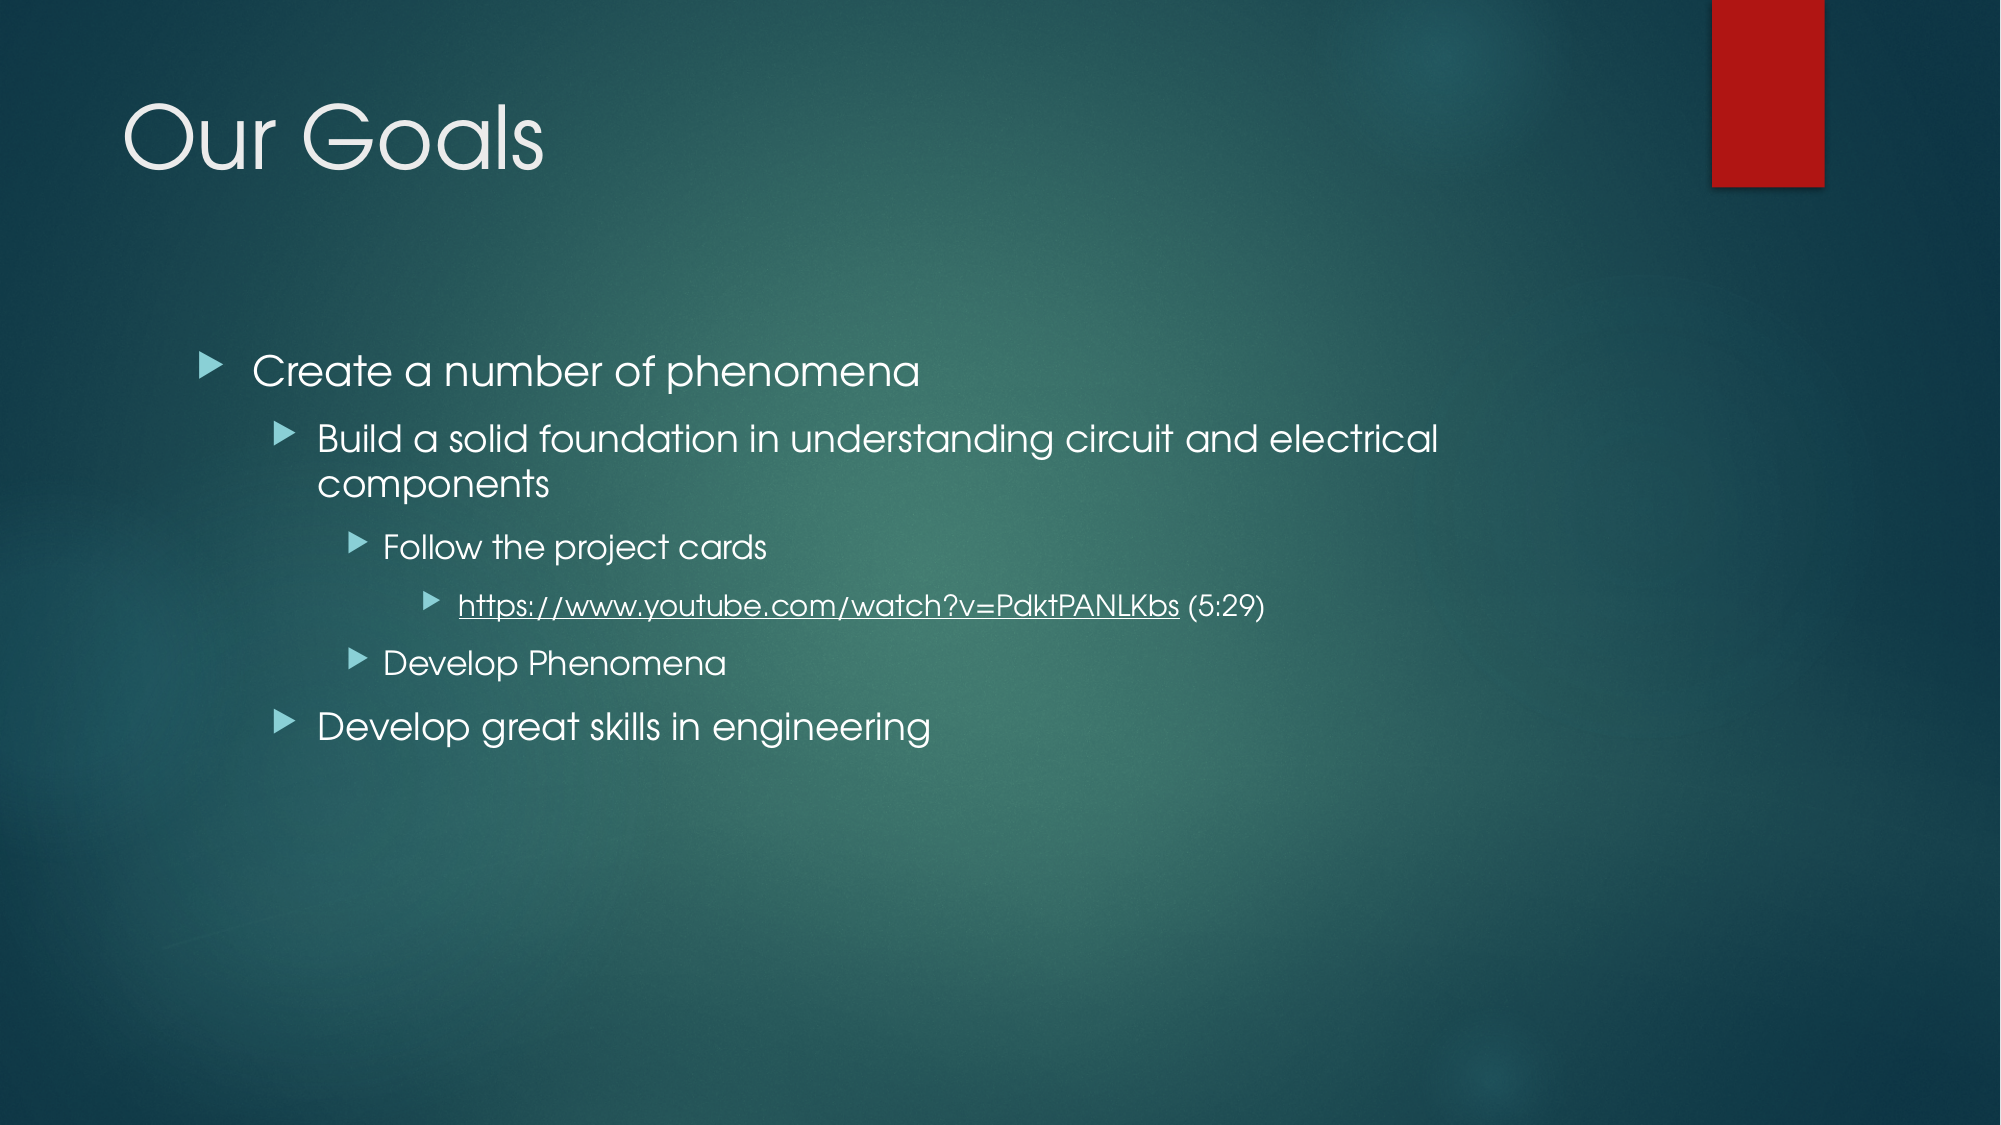

# Our Goals
Create a number of phenomena
Build a solid foundation in understanding circuit and electrical components
Follow the project cards
https://www.youtube.com/watch?v=PdktPANLKbs (5:29)
Develop Phenomena
Develop great skills in engineering